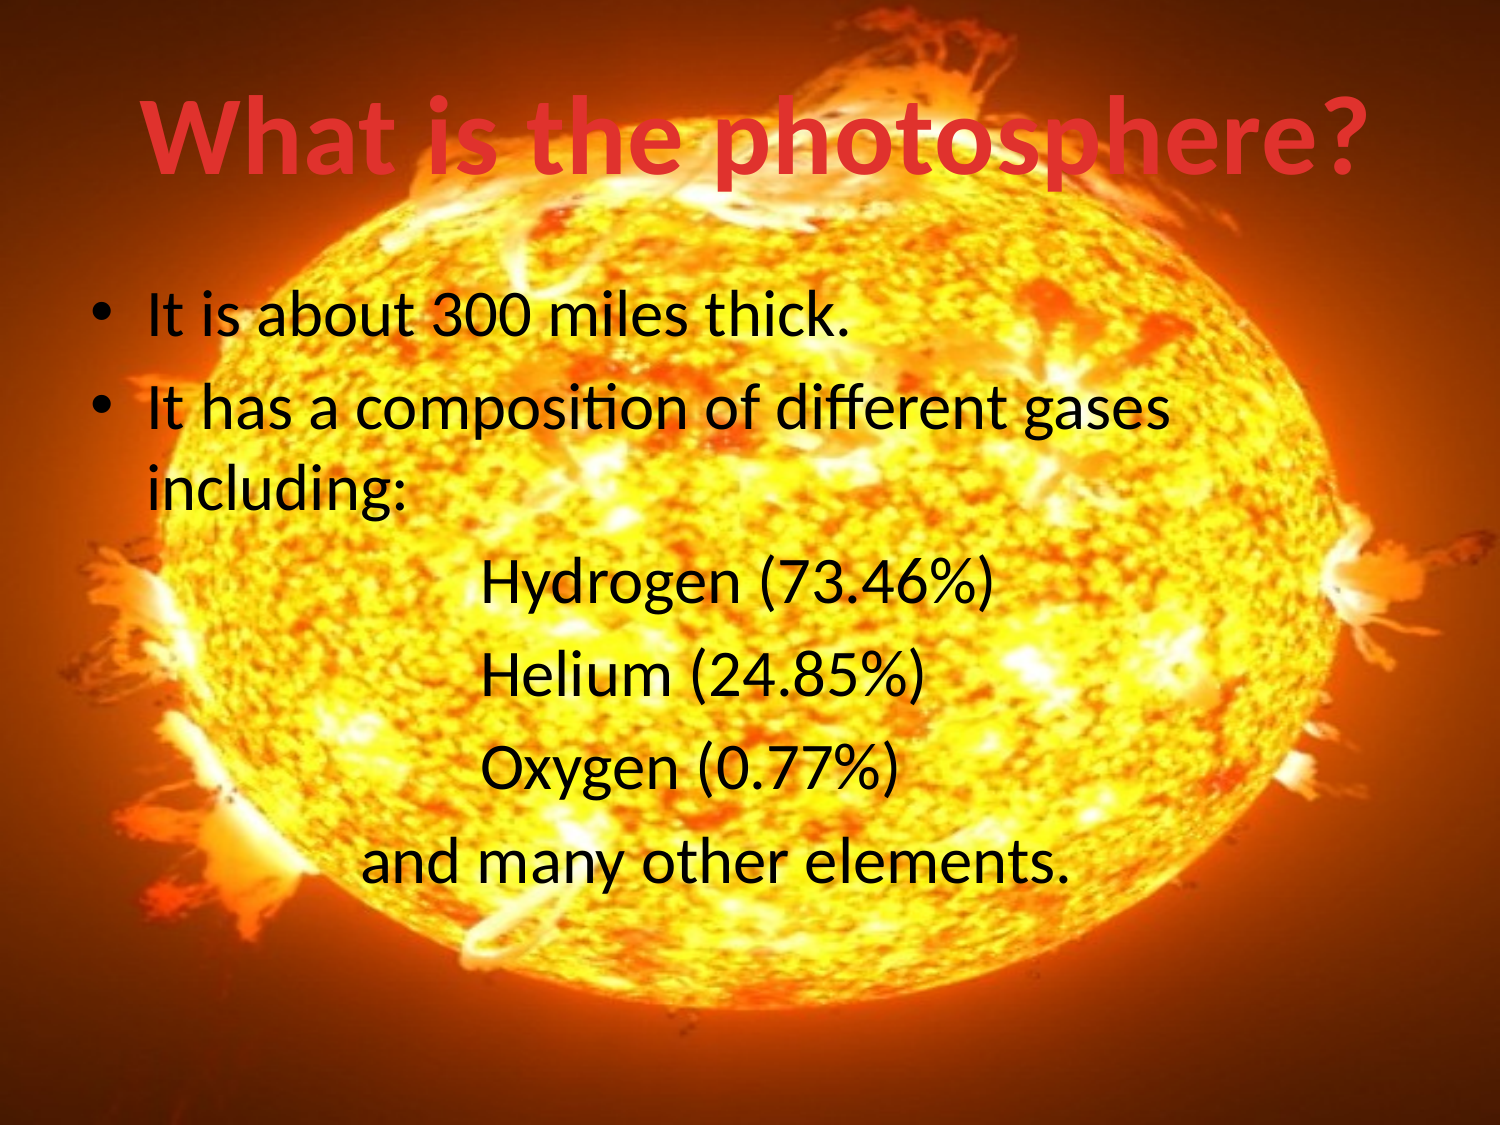

What is the photosphere?
It is about 300 miles thick.
It has a composition of different gases including:
                          Hydrogen (73.46%)
                          Helium (24.85%)
                          Oxygen (0.77%)
                  and many other elements.